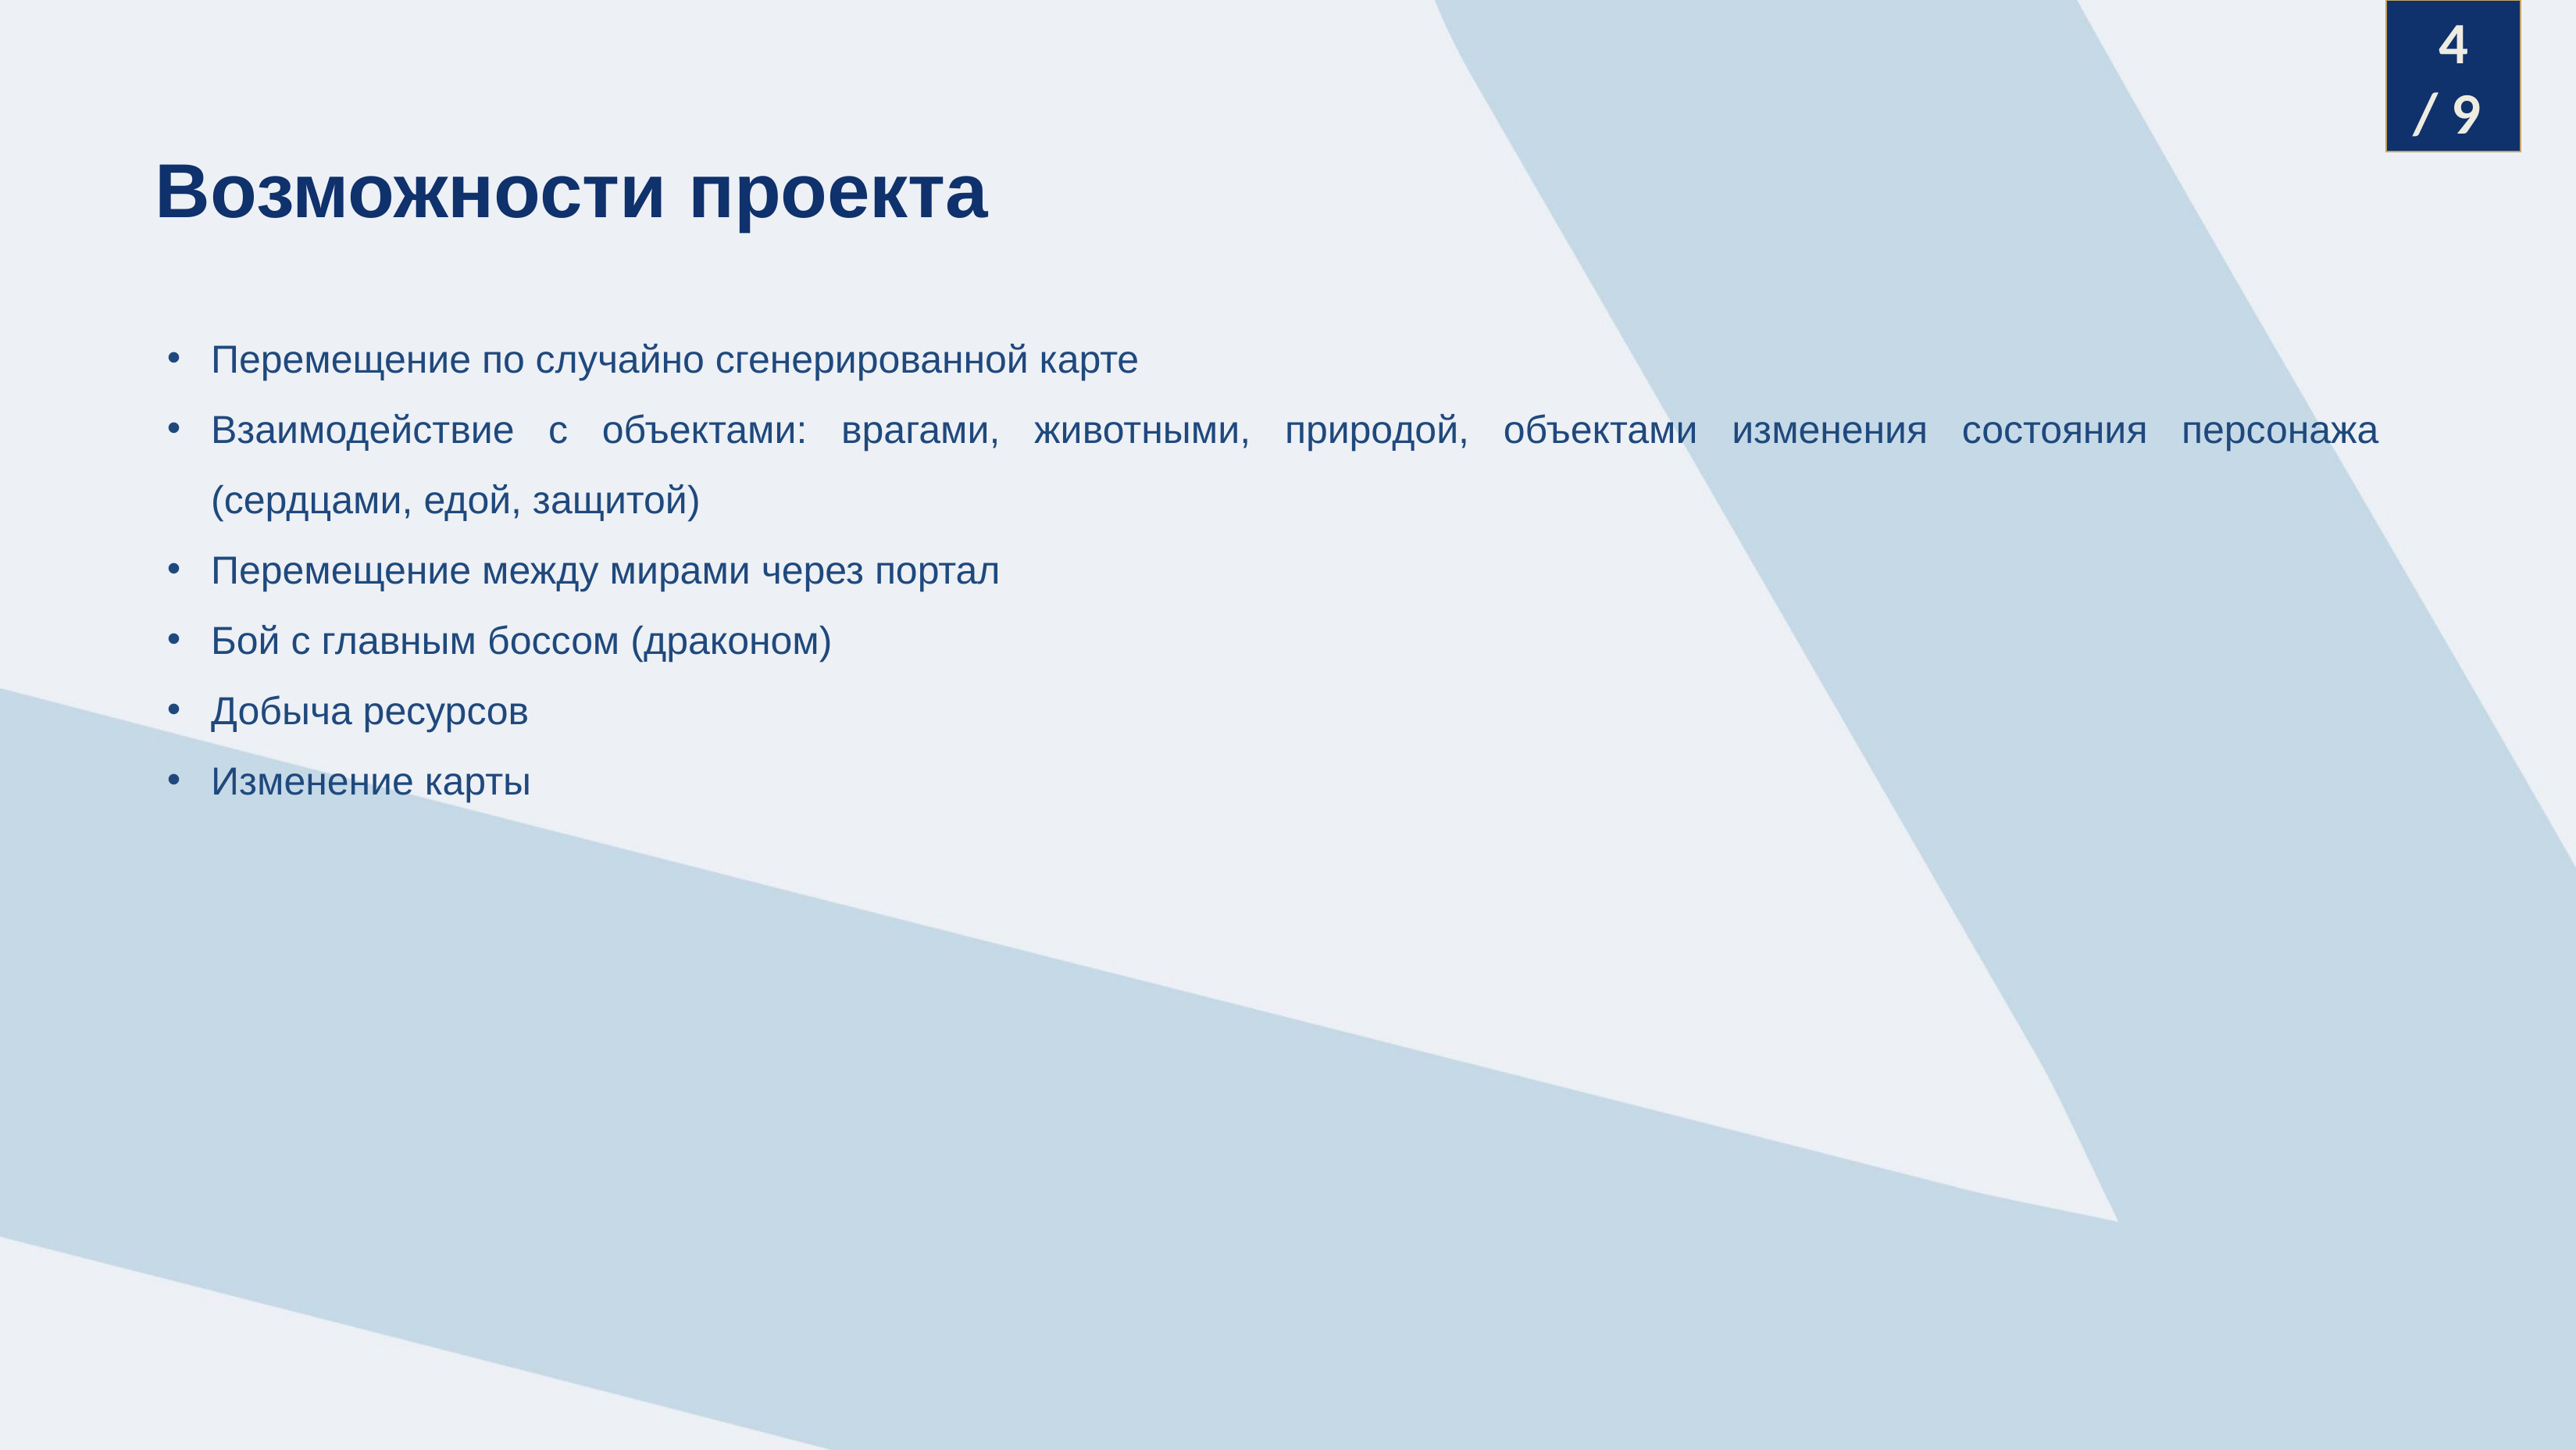

4
/ 9
Возможности проекта
Перемещение по случайно сгенерированной карте
Взаимодействие с объектами: врагами, животными, природой, объектами изменения состояния персонажа (сердцами, едой, защитой)
Перемещение между мирами через портал
Бой с главным боссом (драконом)
Добыча ресурсов
Изменение карты